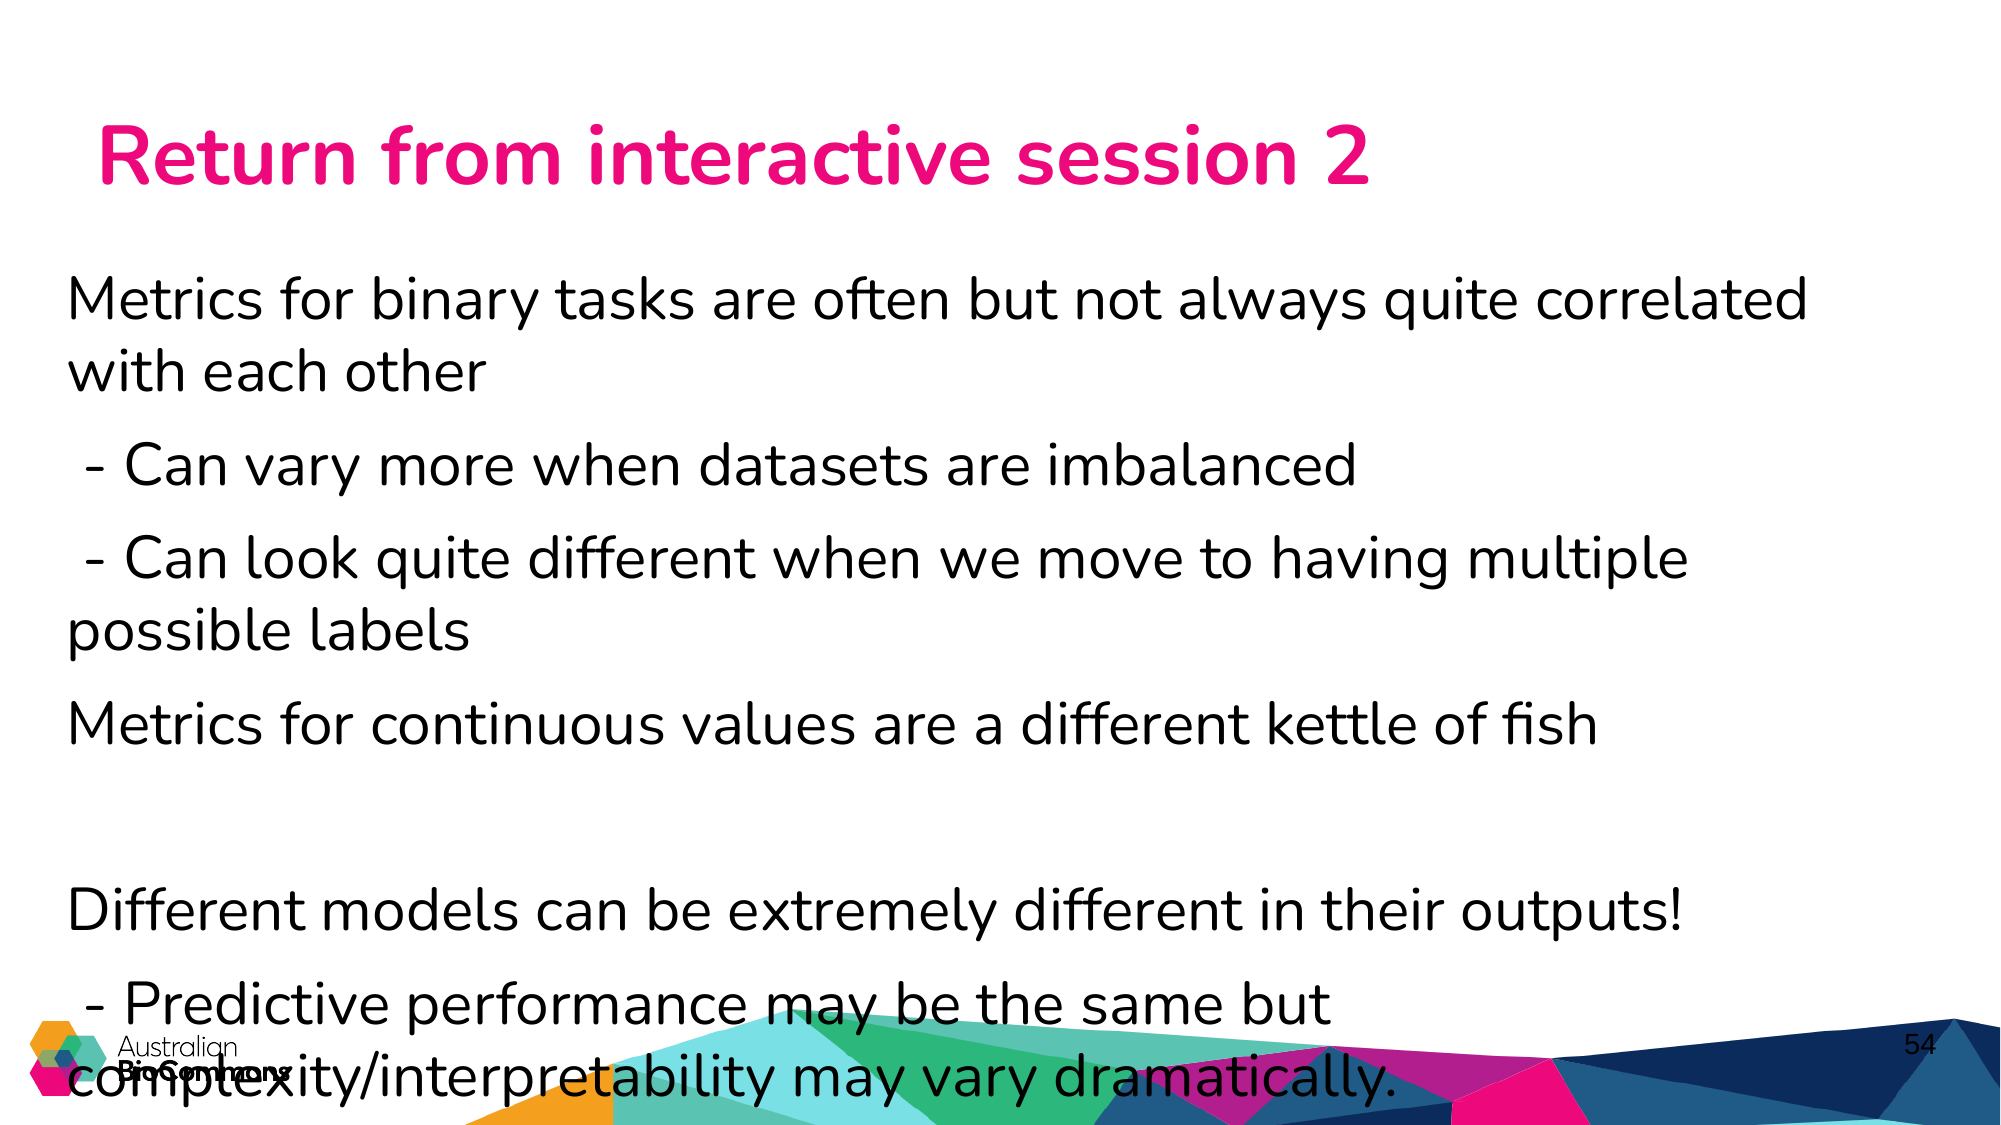

# Return from interactive session 2

Metrics for binary tasks are often but not always quite correlated with each other
 - Can vary more when datasets are imbalanced
 - Can look quite different when we move to having multiple possible labels
Metrics for continuous values are a different kettle of fish

Different models can be extremely different in their outputs!
 - Predictive performance may be the same but complexity/interpretability may vary dramatically.
 - Computational costs can also vary a lot

54